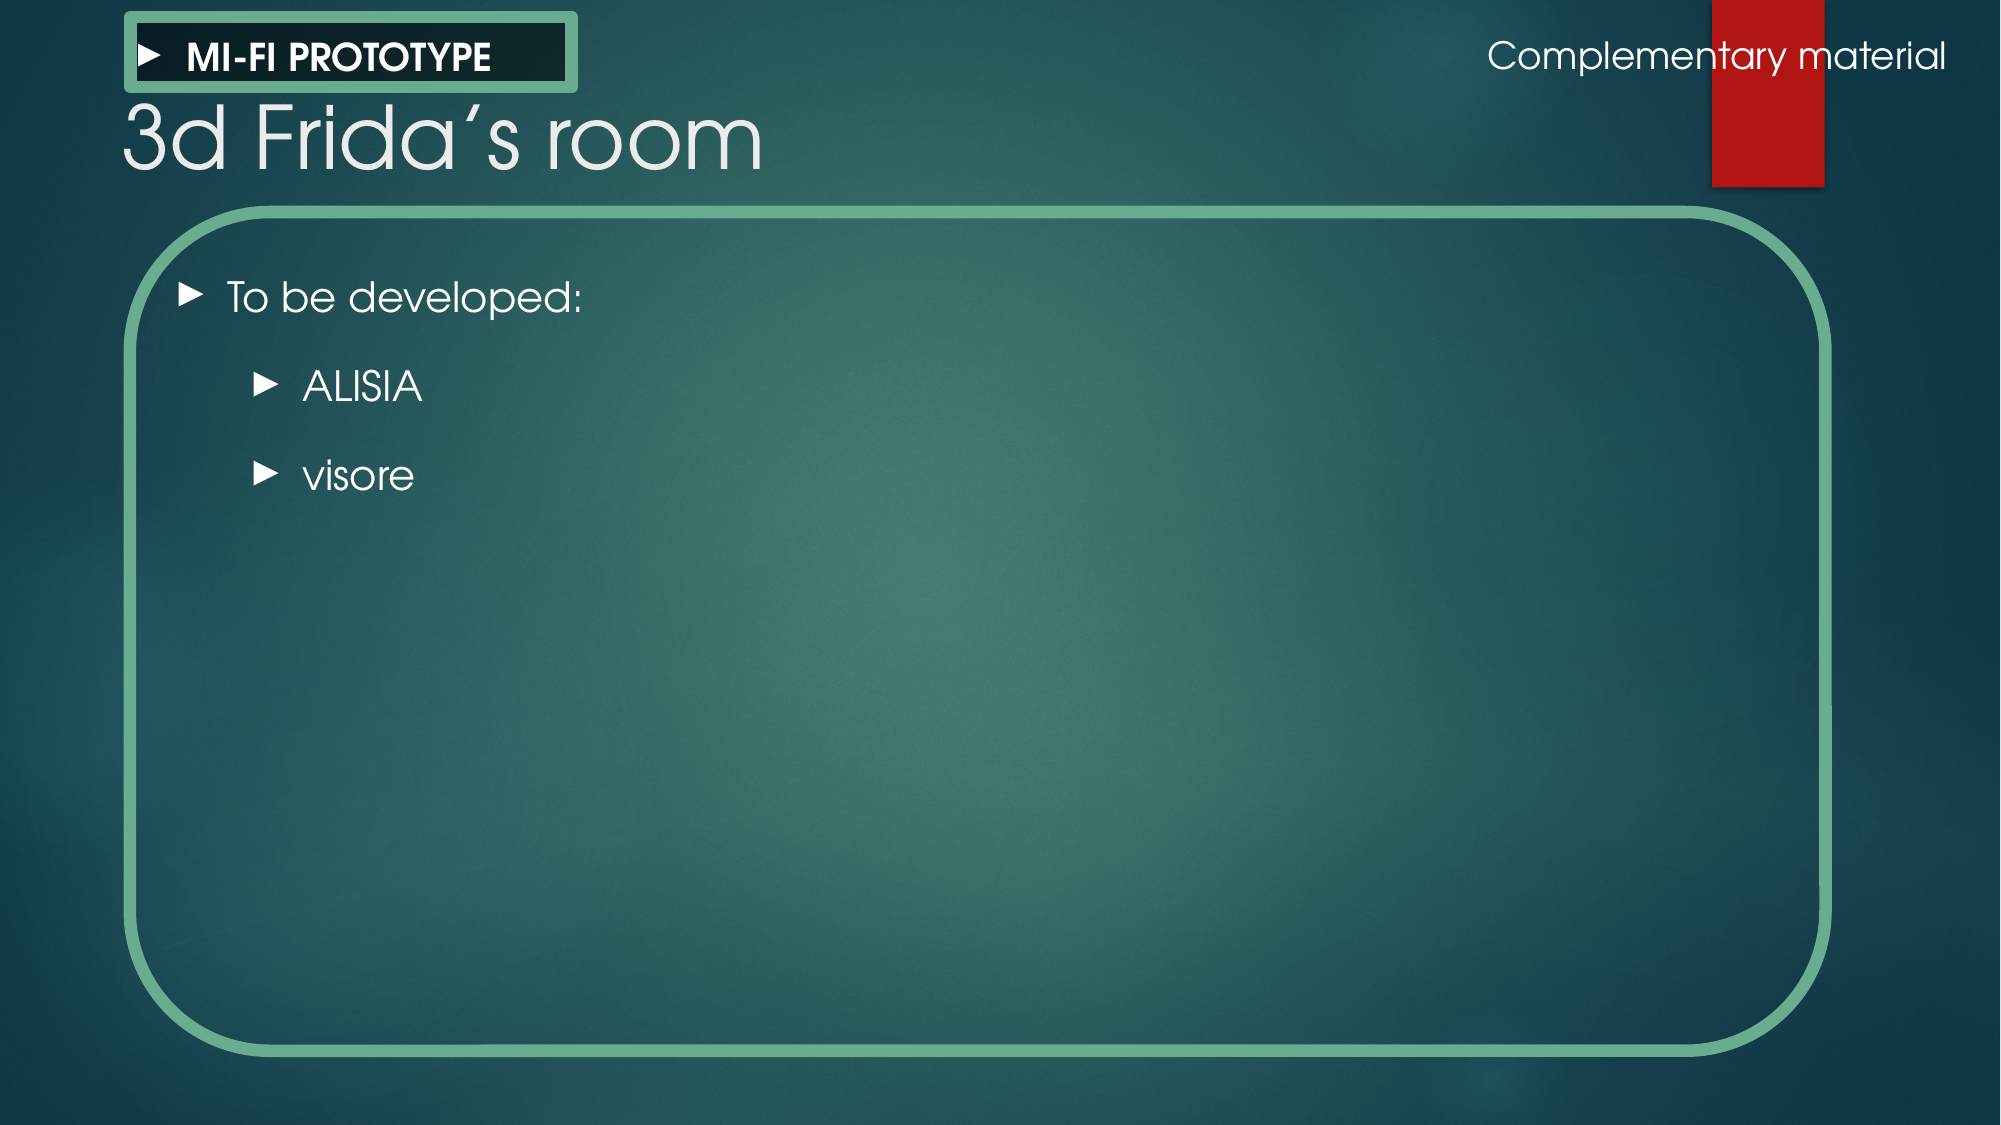

MI-FI PROTOTYPE

Complementary material
# 3d Frida’s room
To be developed:
ALISIA
visore